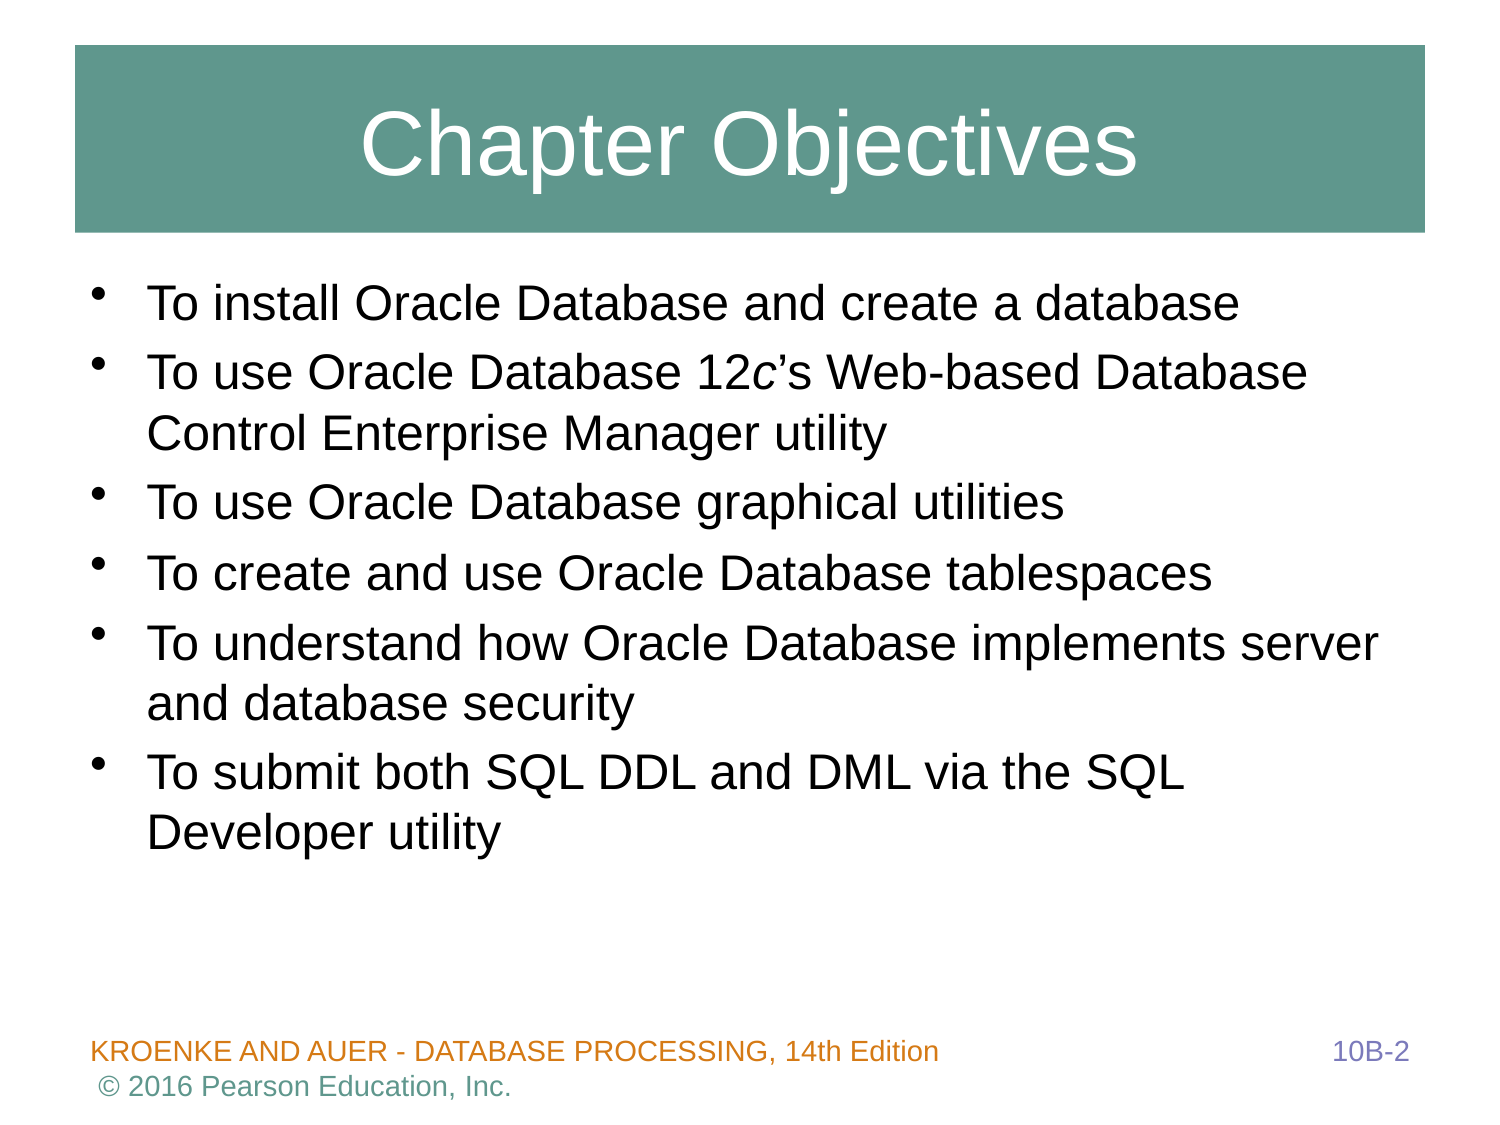

# Chapter Objectives
To install Oracle Database and create a database
To use Oracle Database 12c’s Web-based Database Control Enterprise Manager utility
To use Oracle Database graphical utilities
To create and use Oracle Database tablespaces
To understand how Oracle Database implements server and database security
To submit both SQL DDL and DML via the SQL Developer utility

10B-2

KROENKE AND AUER - DATABASE PROCESSING, 14th Edition  © 2016 Pearson Education, Inc.